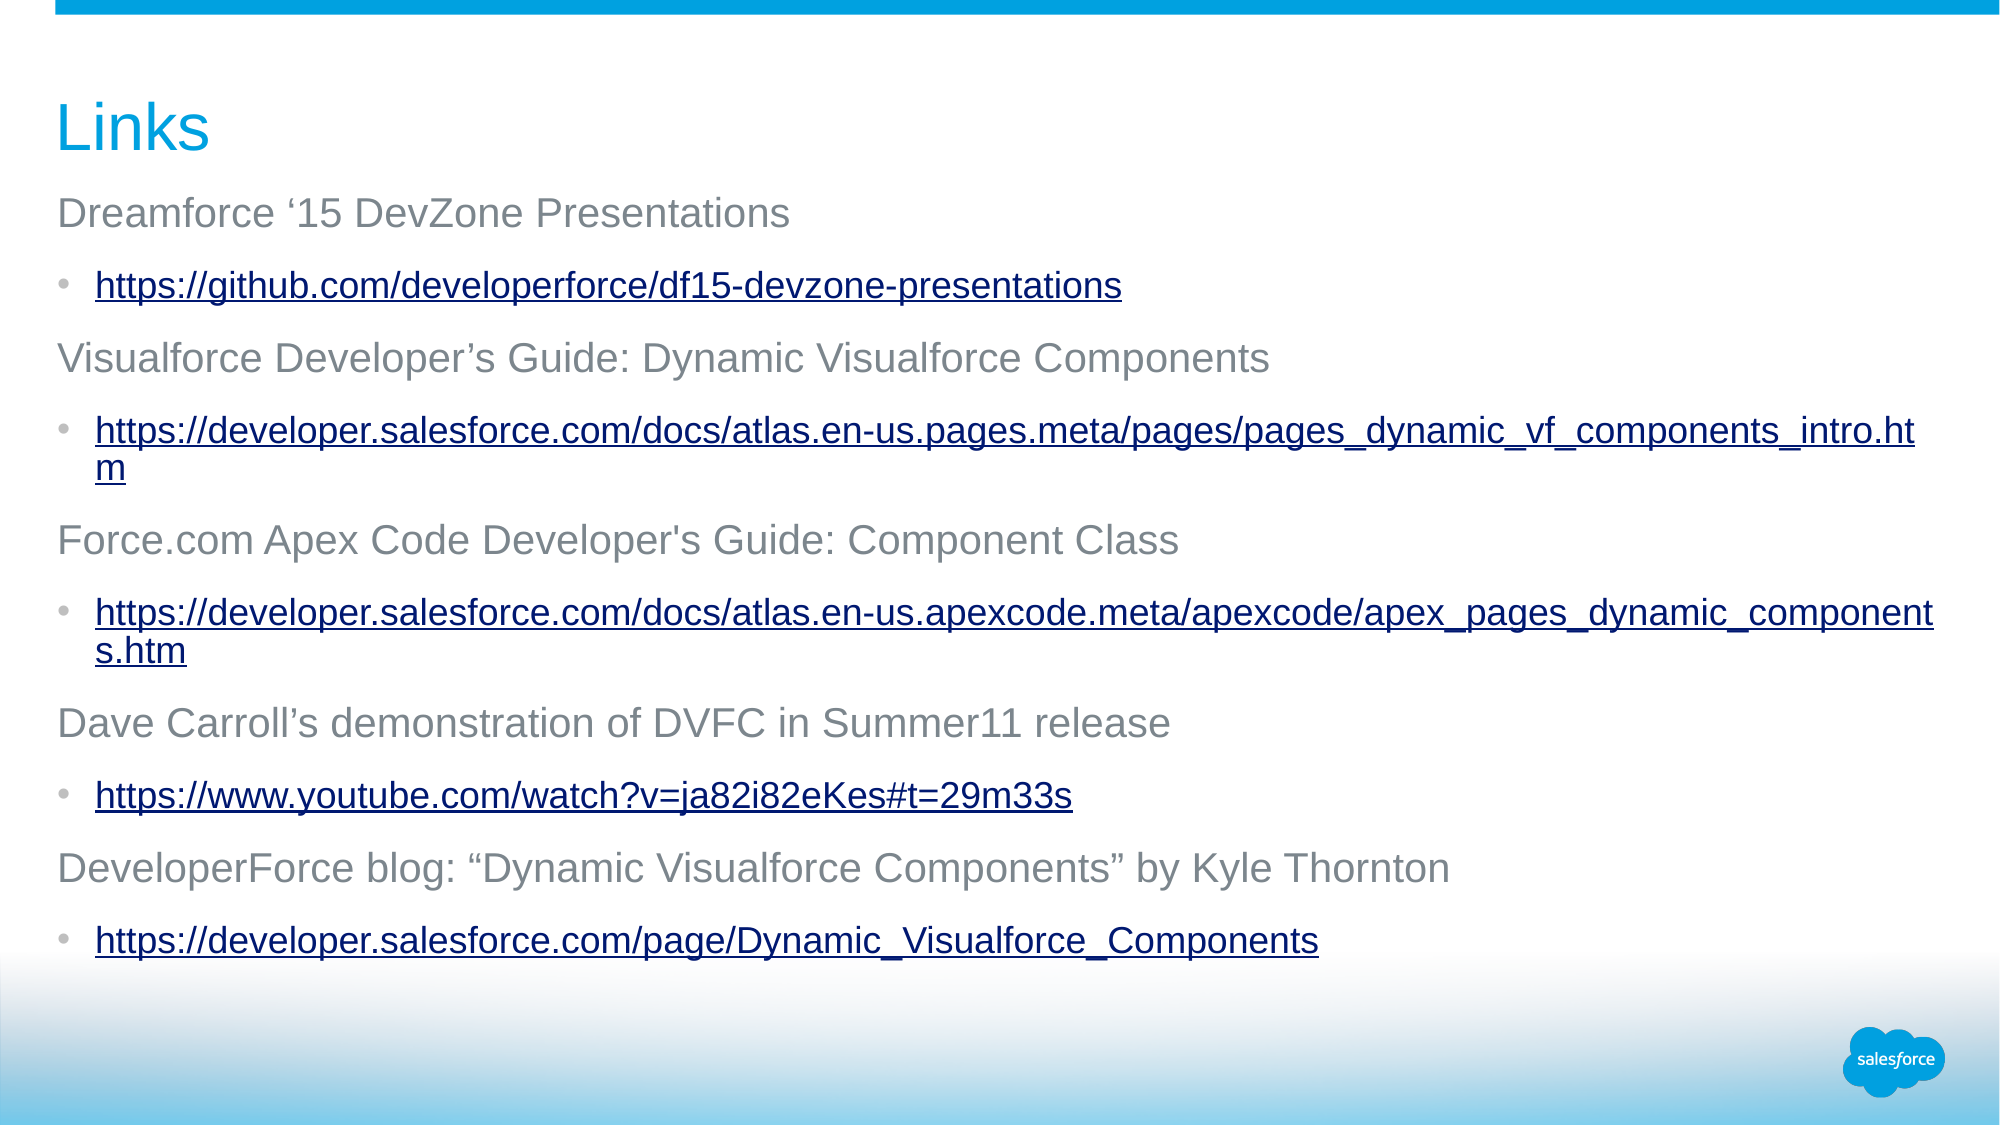

# Links
Dreamforce ‘15 DevZone Presentations
https://github.com/developerforce/df15-devzone-presentations
Visualforce Developer’s Guide: Dynamic Visualforce Components
https://developer.salesforce.com/docs/atlas.en-us.pages.meta/pages/pages_dynamic_vf_components_intro.htm
Force.com Apex Code Developer's Guide: Component Class
https://developer.salesforce.com/docs/atlas.en-us.apexcode.meta/apexcode/apex_pages_dynamic_components.htm
Dave Carroll’s demonstration of DVFC in Summer11 release
https://www.youtube.com/watch?v=ja82i82eKes#t=29m33s
DeveloperForce blog: “Dynamic Visualforce Components” by Kyle Thornton
https://developer.salesforce.com/page/Dynamic_Visualforce_Components